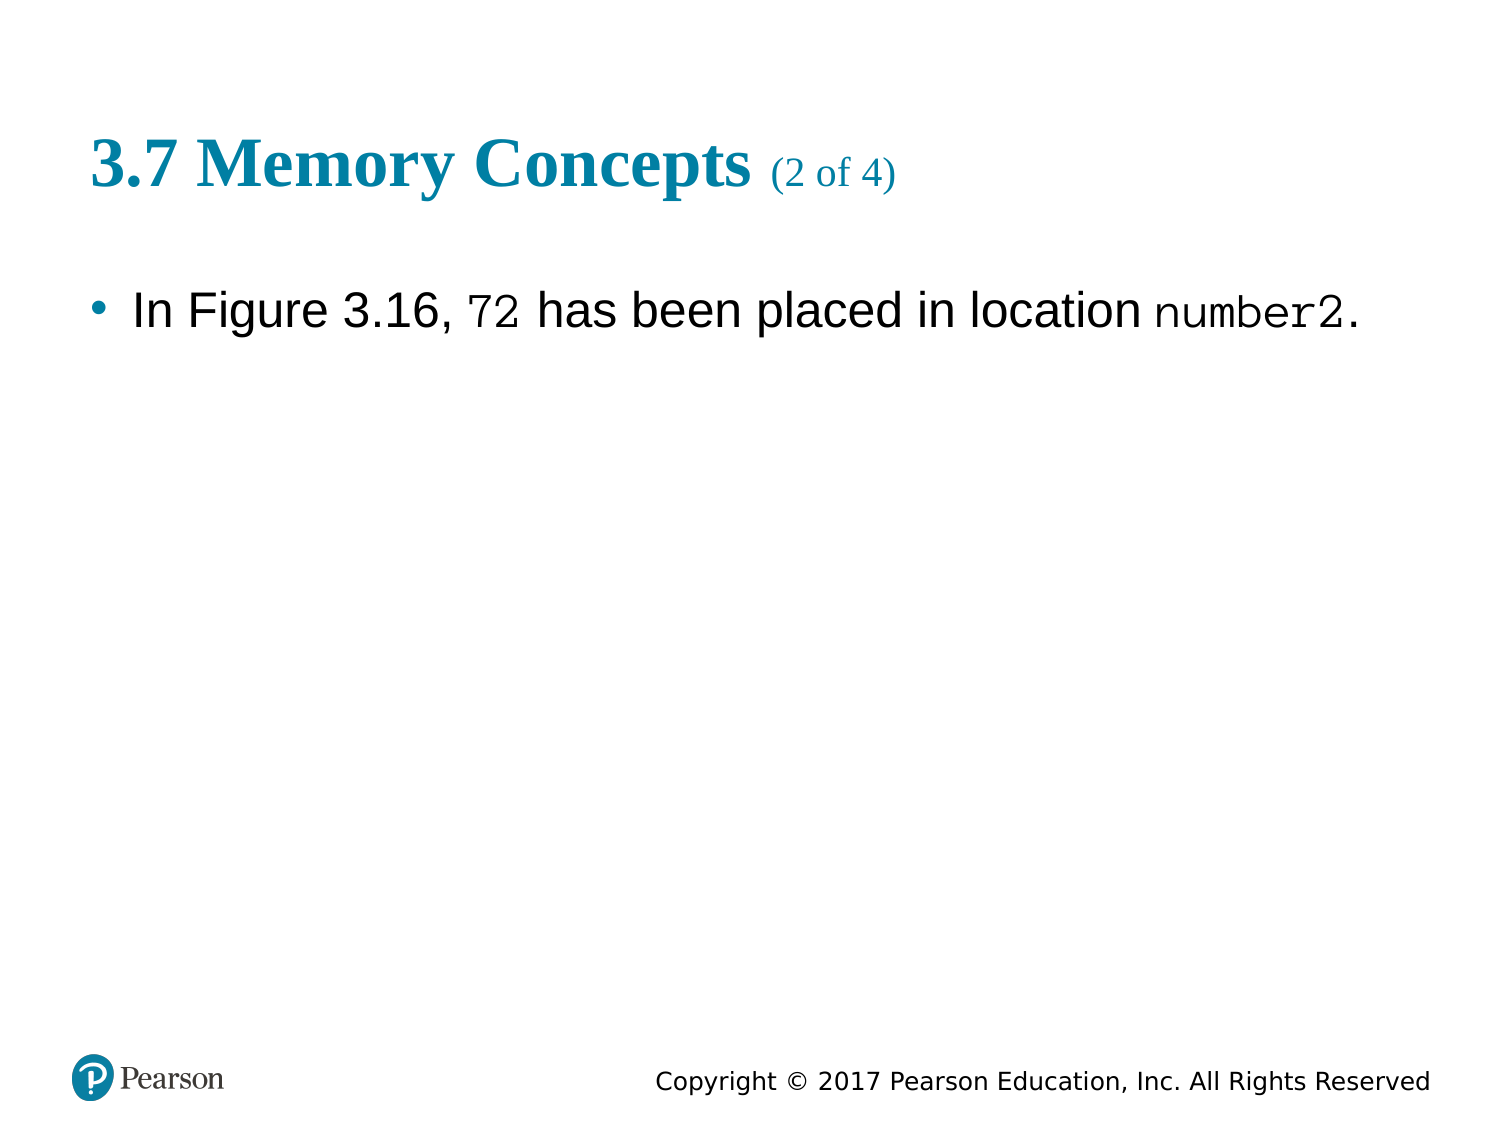

# 3.7 Memory Concepts (2 of 4)
In Figure 3.16, 72 has been placed in location number2.